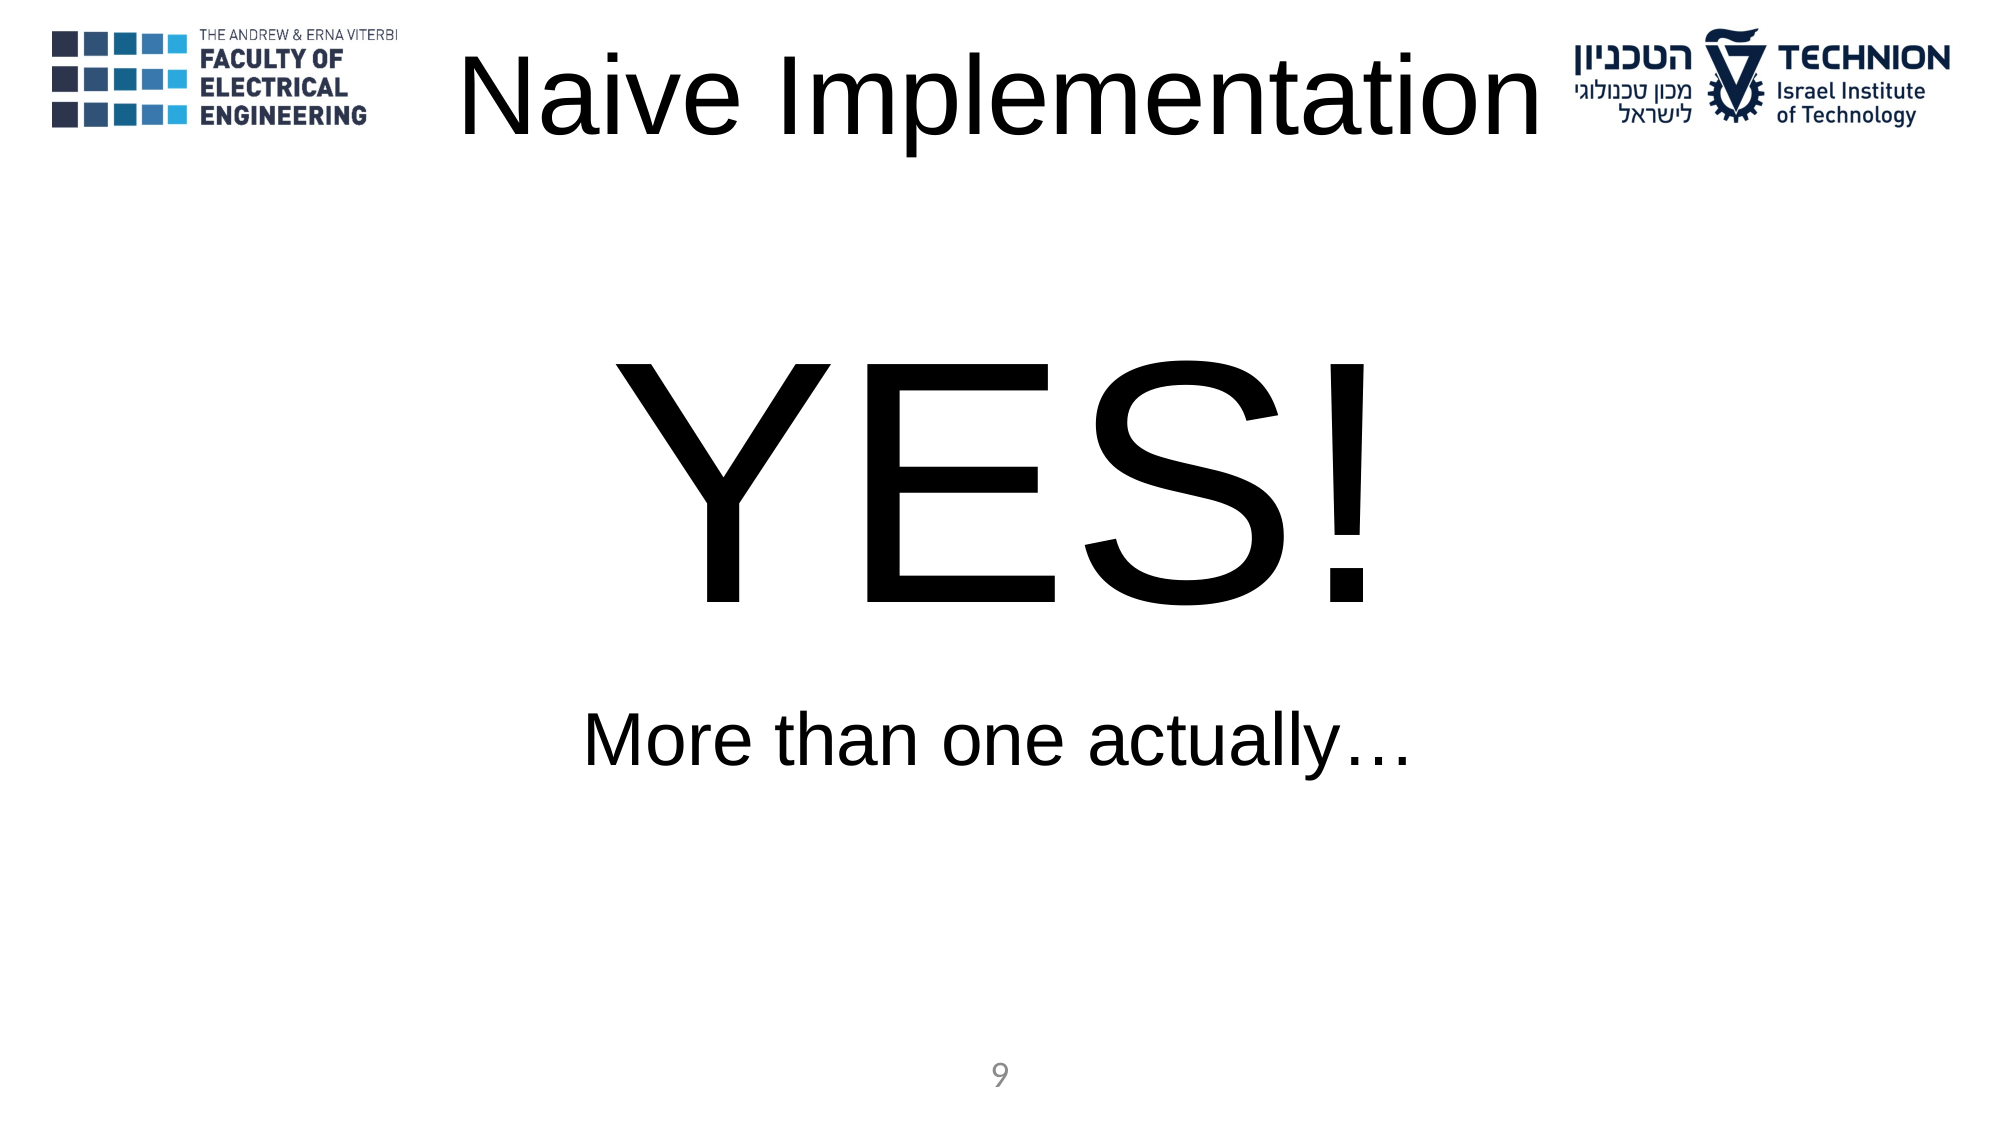

Naive Implementation
YES!
More than one actually…
9